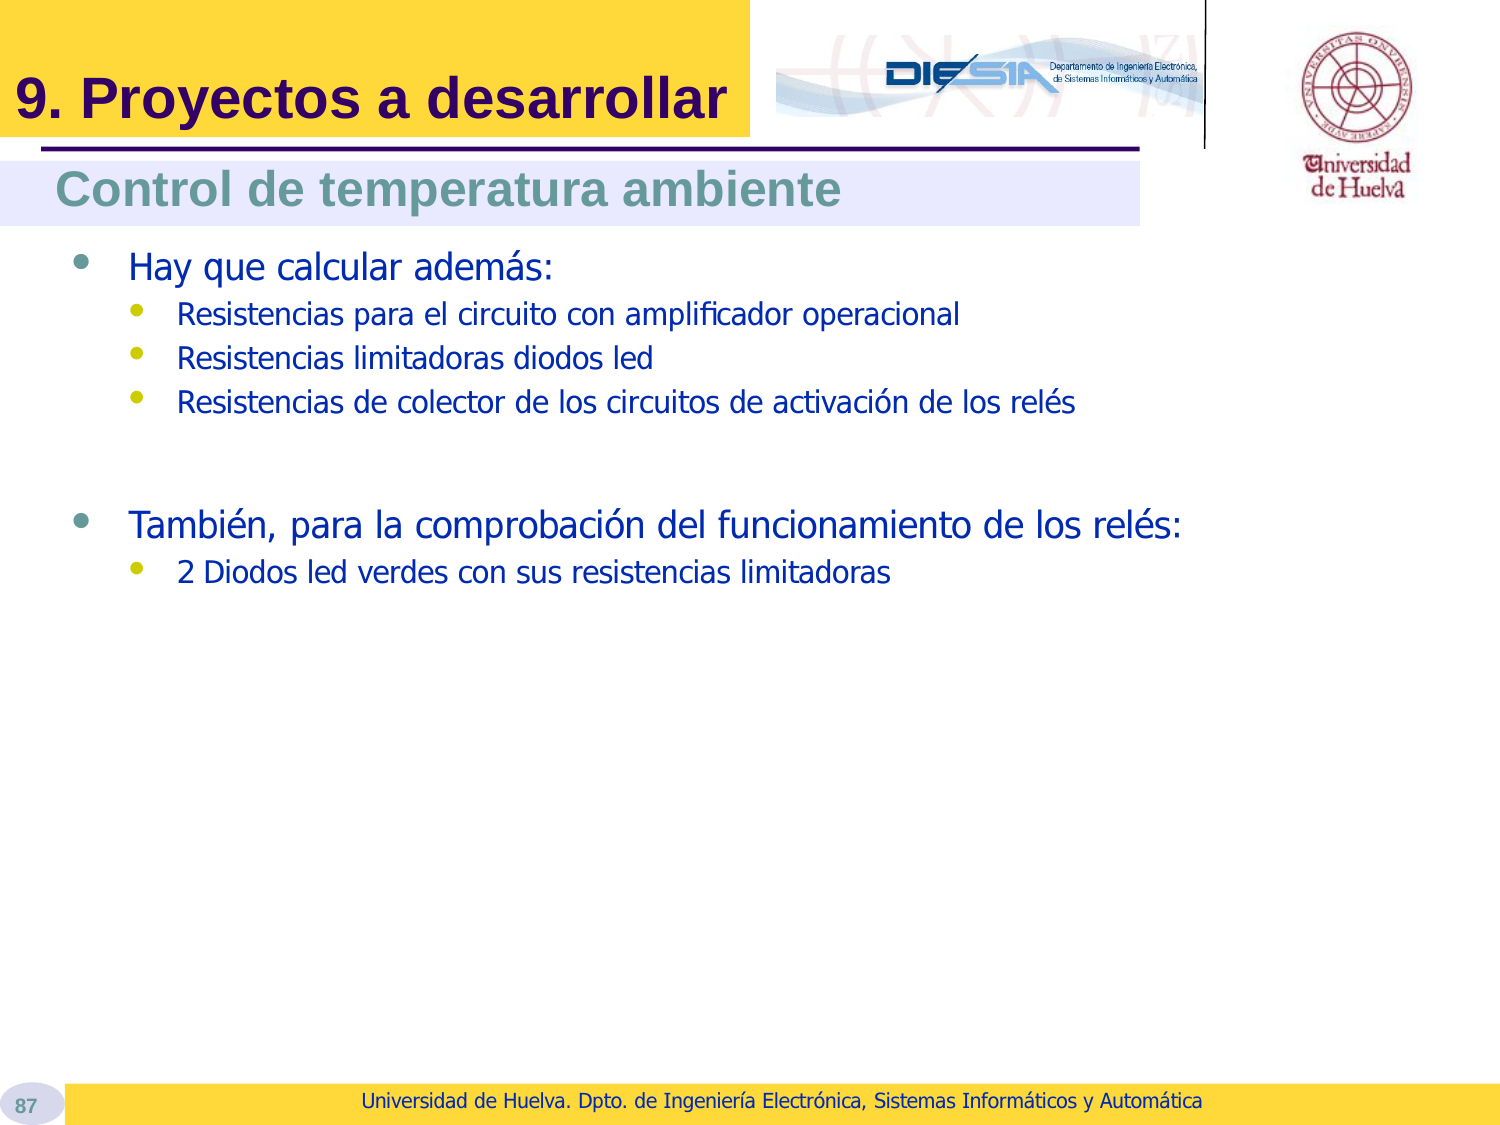

# 9. Proyectos a desarrollar
Control de temperatura ambiente
Hay que calcular además:
Resistencias para el circuito con amplificador operacional
Resistencias limitadoras diodos led
Resistencias de colector de los circuitos de activación de los relés

También, para la comprobación del funcionamiento de los relés:
2 Diodos led verdes con sus resistencias limitadoras